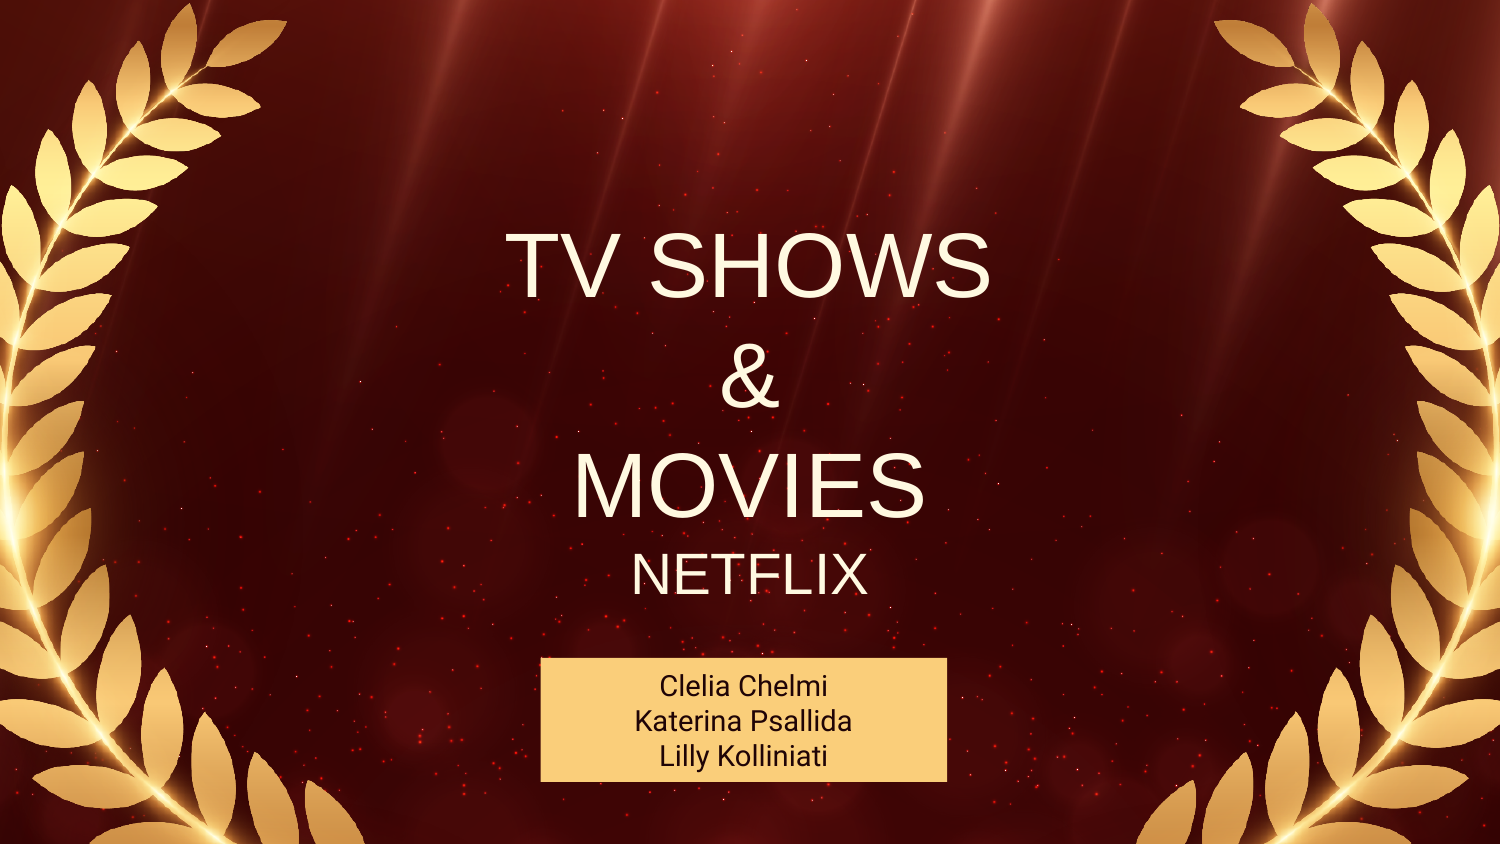

# TV SHOWS & MOVIES NETFLIX
Clelia Chelmi
Katerina Psallida
Lilly Kolliniati